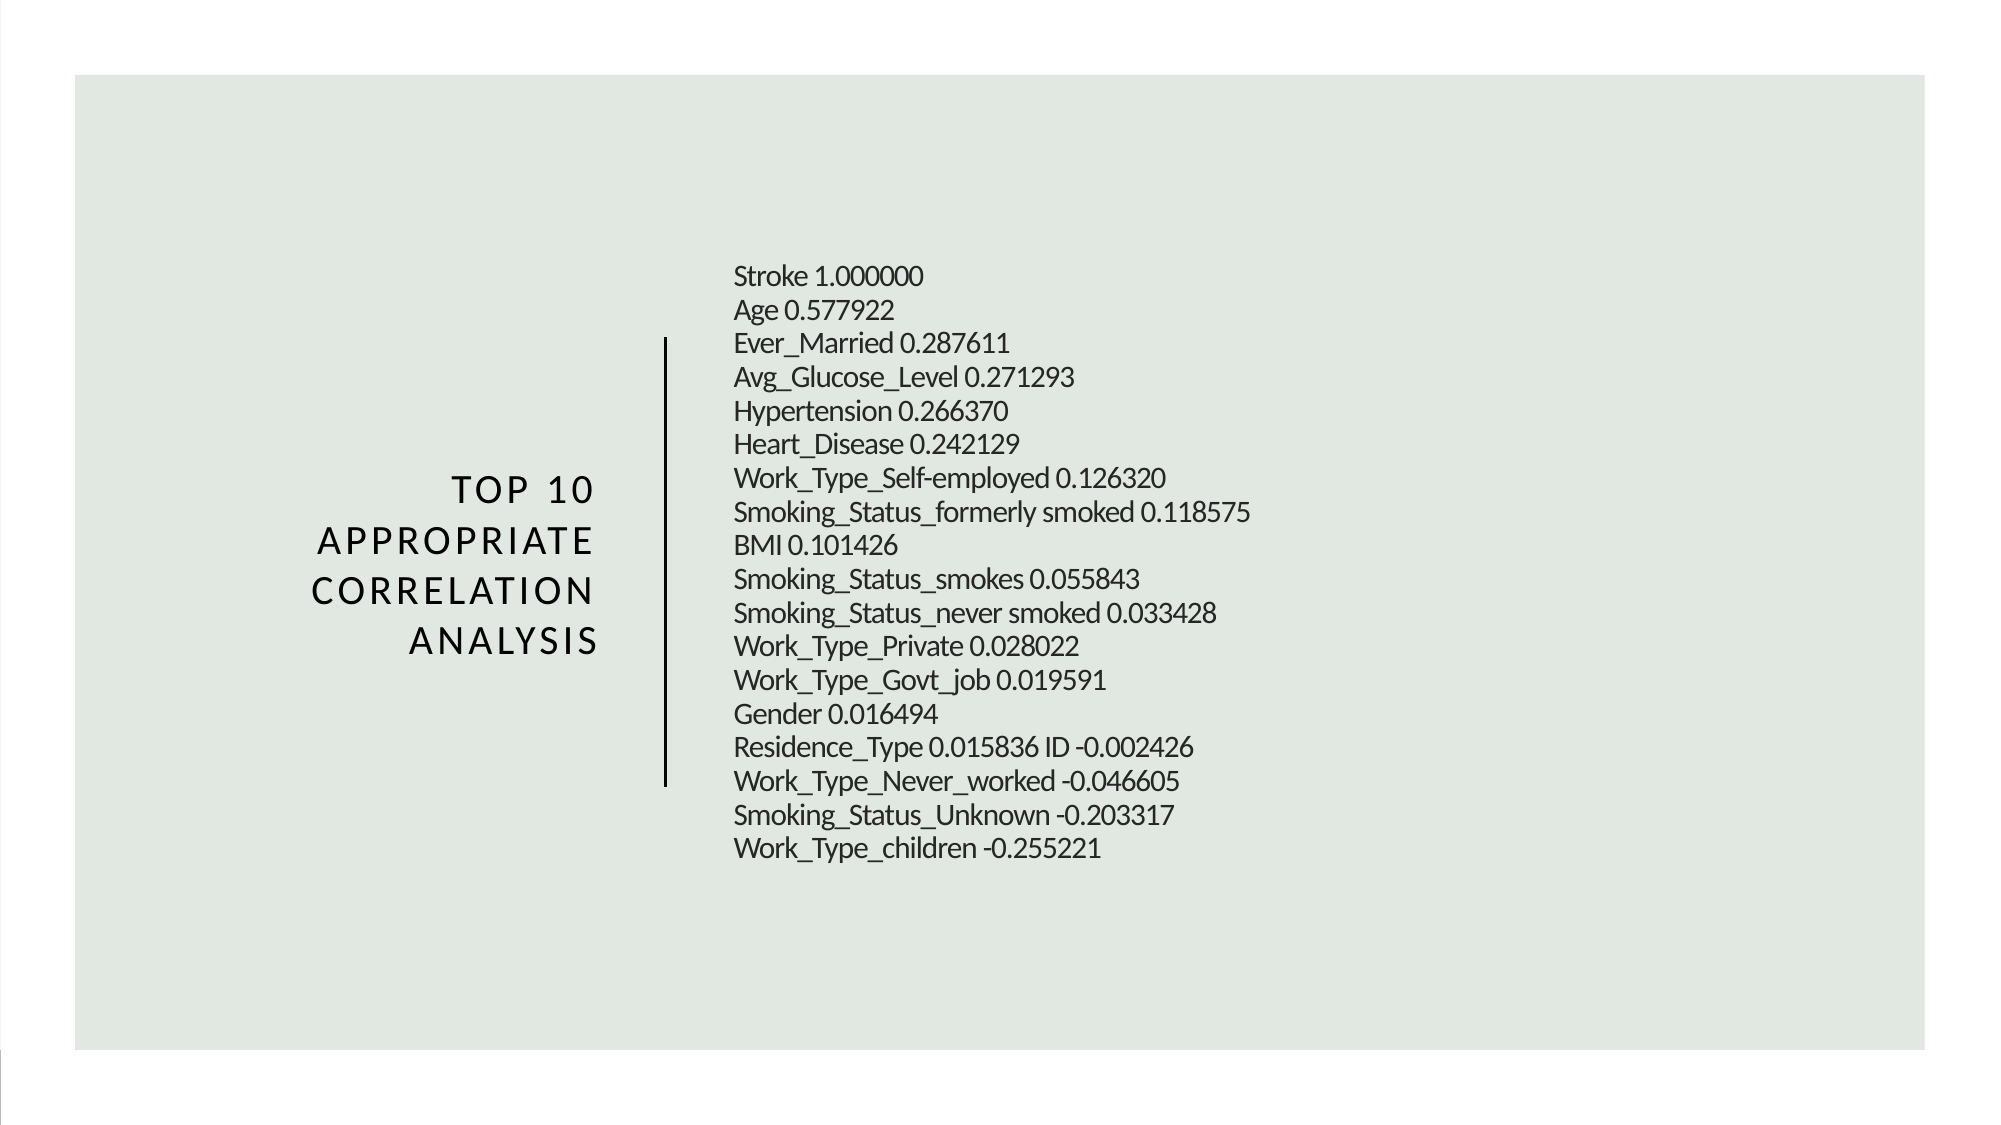

Top 10 appropriate correlation analysis
# Stroke 1.000000 Age 0.577922 Ever_Married 0.287611 Avg_Glucose_Level 0.271293 Hypertension 0.266370 Heart_Disease 0.242129 Work_Type_Self-employed 0.126320 Smoking_Status_formerly smoked 0.118575 BMI 0.101426 Smoking_Status_smokes 0.055843 Smoking_Status_never smoked 0.033428 Work_Type_Private 0.028022 Work_Type_Govt_job 0.019591 Gender 0.016494 Residence_Type 0.015836 ID -0.002426 Work_Type_Never_worked -0.046605 Smoking_Status_Unknown -0.203317 Work_Type_children -0.255221